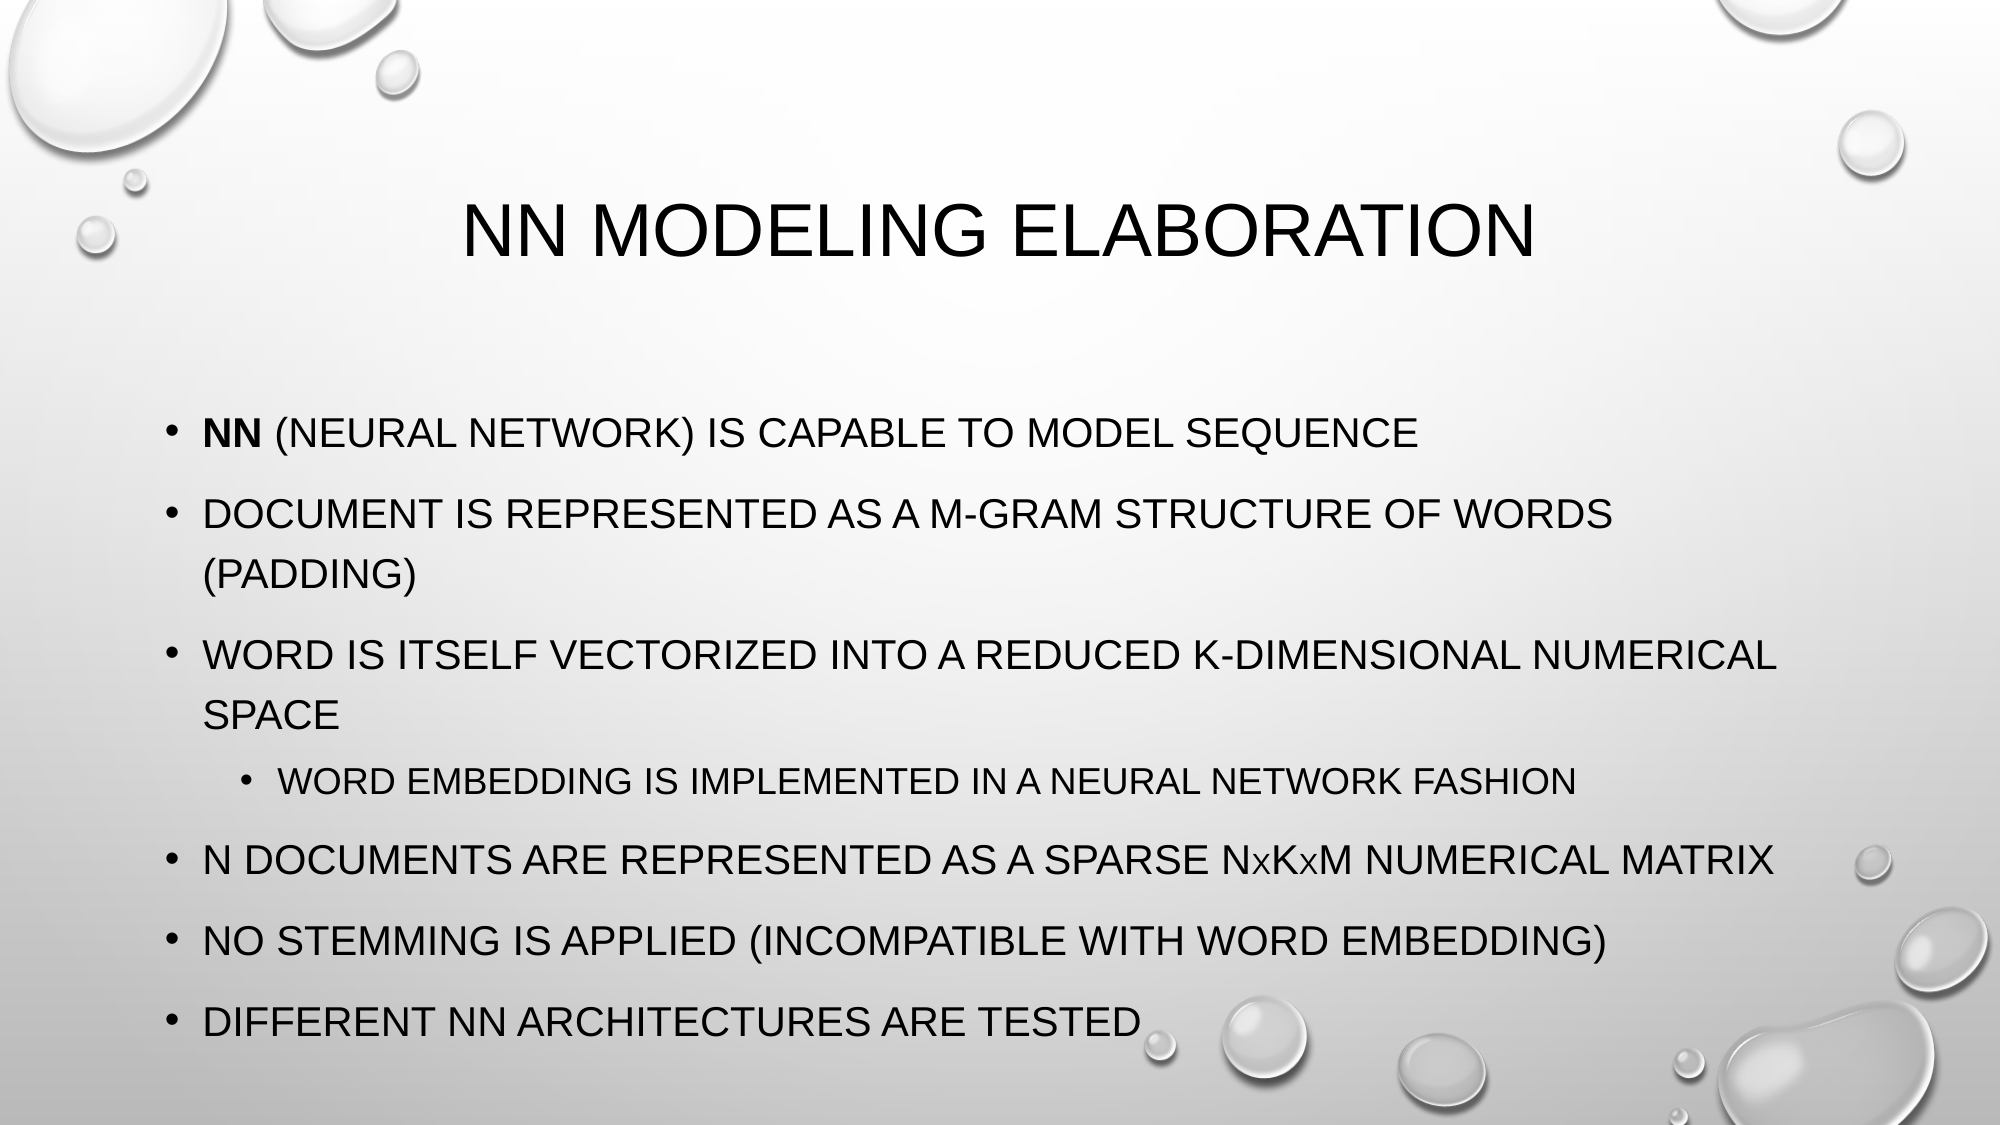

# NN Modeling elaboration
NN (Neural network) is capable to model sequence
Document is represented as a M-gram structure of words (padding)
Word is itself vectorized into a reduced K-dimensional numerical space
Word embedding is implemented in a neural network fashion
N Documents are represented as a sparse NxKxM numerical matrix
No stemming is applied (incompatible with word embedding)
Different nn architectures are tested